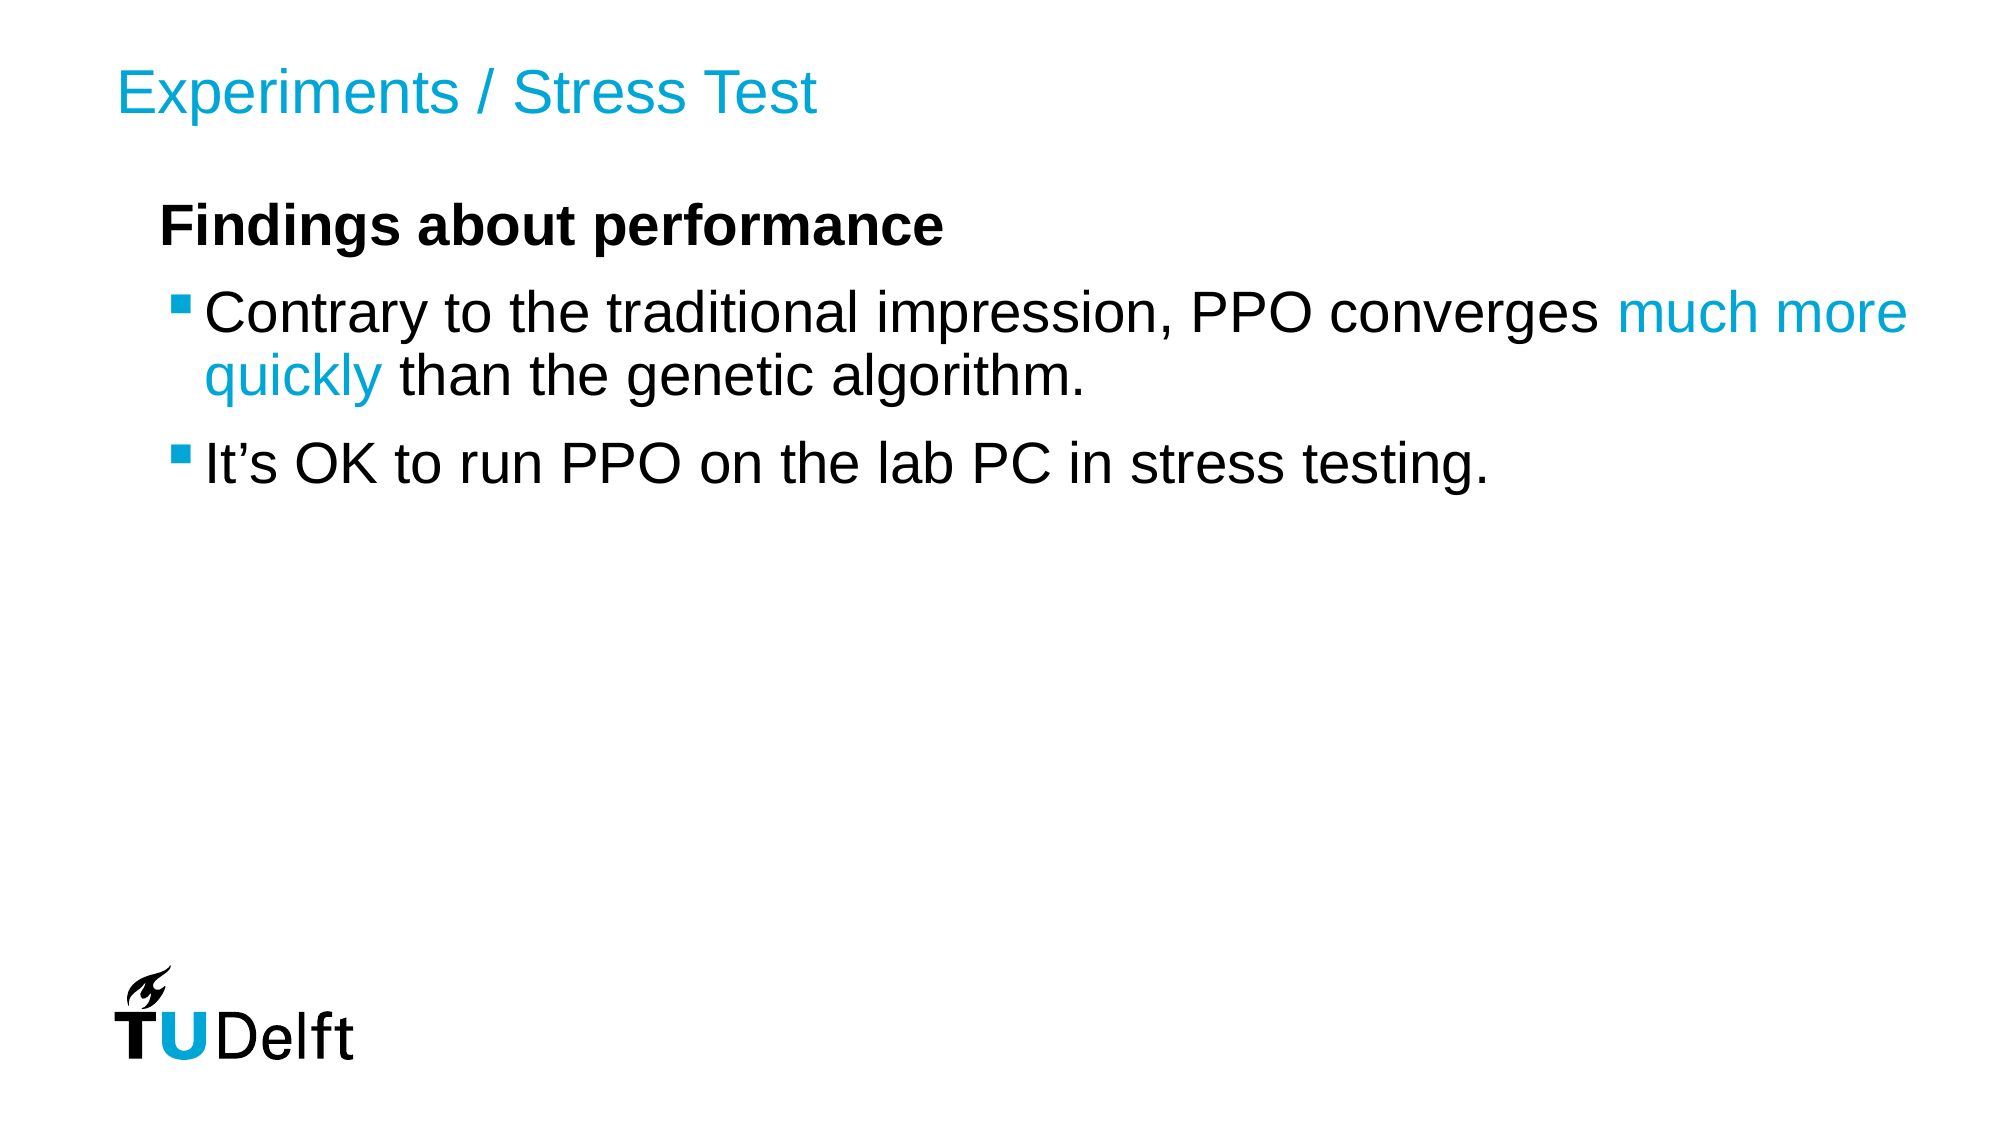

# Experiments / Stress Test
Findings about performance
Contrary to the traditional impression, PPO converges much more quickly than the genetic algorithm.
It’s OK to run PPO on the lab PC in stress testing.